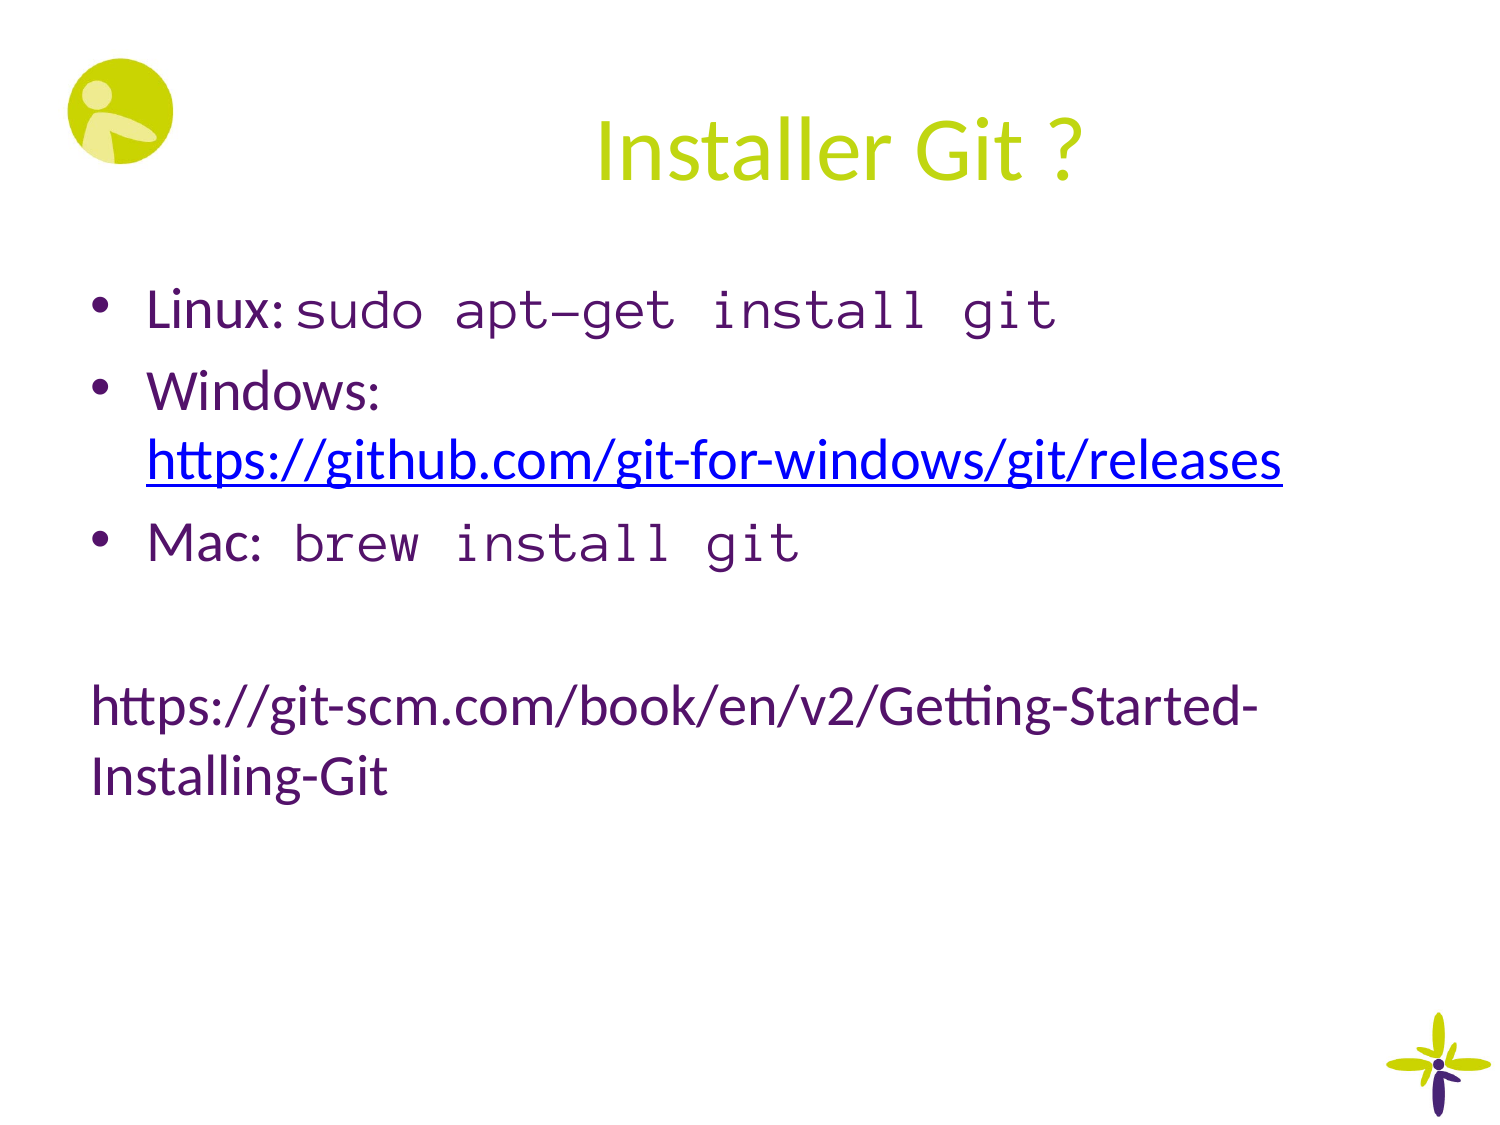

# Installer Git ?
Linux: sudo apt-get install git
Windows: https://github.com/git-for-windows/git/releases
Mac: brew install git

https://git-scm.com/book/en/v2/Getting-Started-Installing-Git